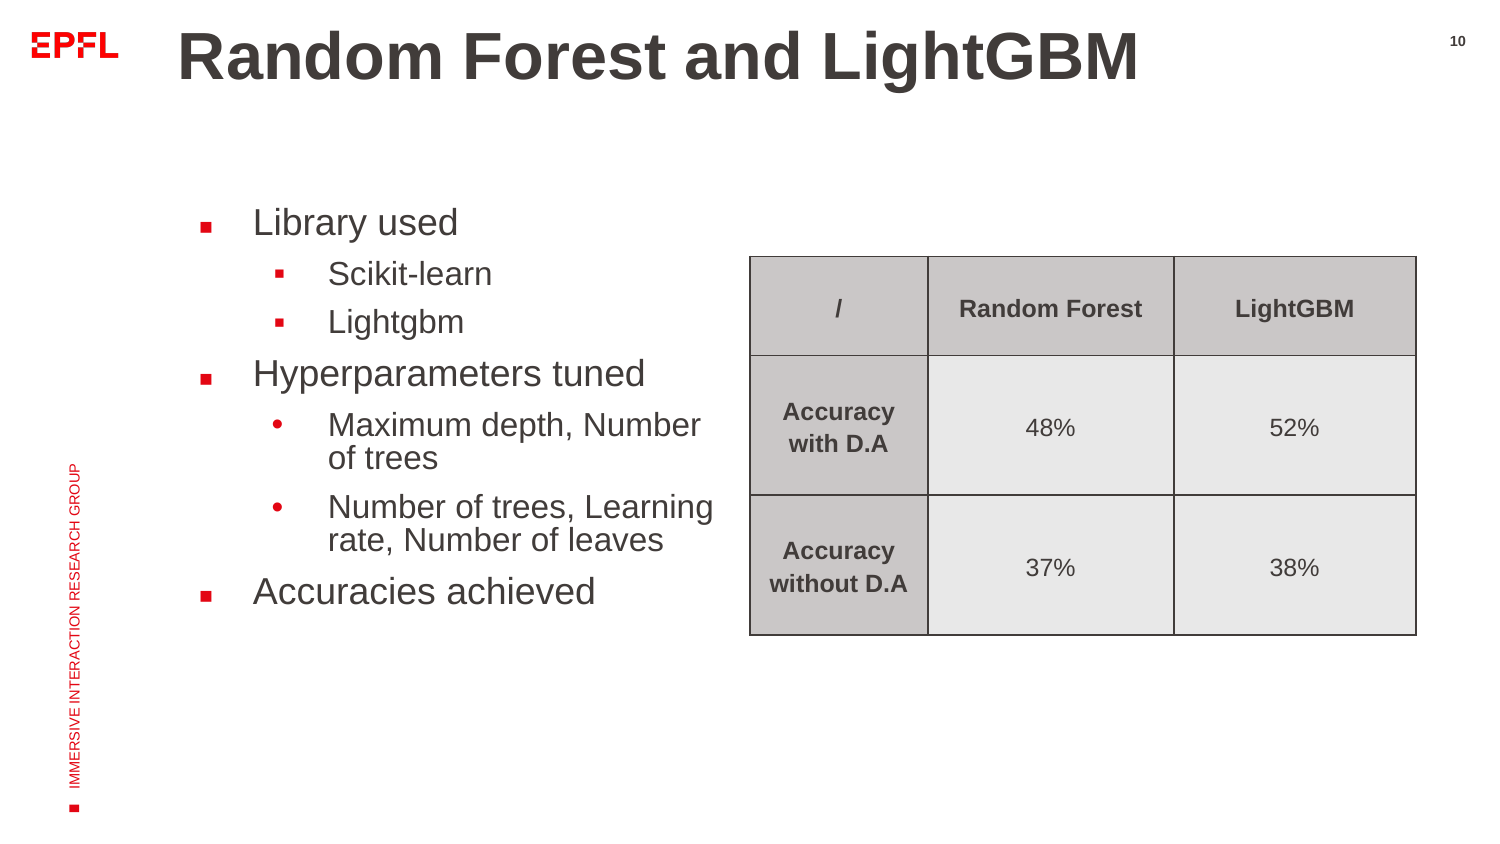

# Random Forest and LightGBM
10
Library used
Scikit-learn
Lightgbm
Hyperparameters tuned
Maximum depth, Number of trees
Number of trees, Learning rate, Number of leaves
Accuracies achieved
| / | Random Forest | LightGBM |
| --- | --- | --- |
| Accuracy with D.A | 48% | 52% |
| Accuracy without D.A | 37% | 38% |
IMMERSIVE INTERACTION RESEARCH GROUP